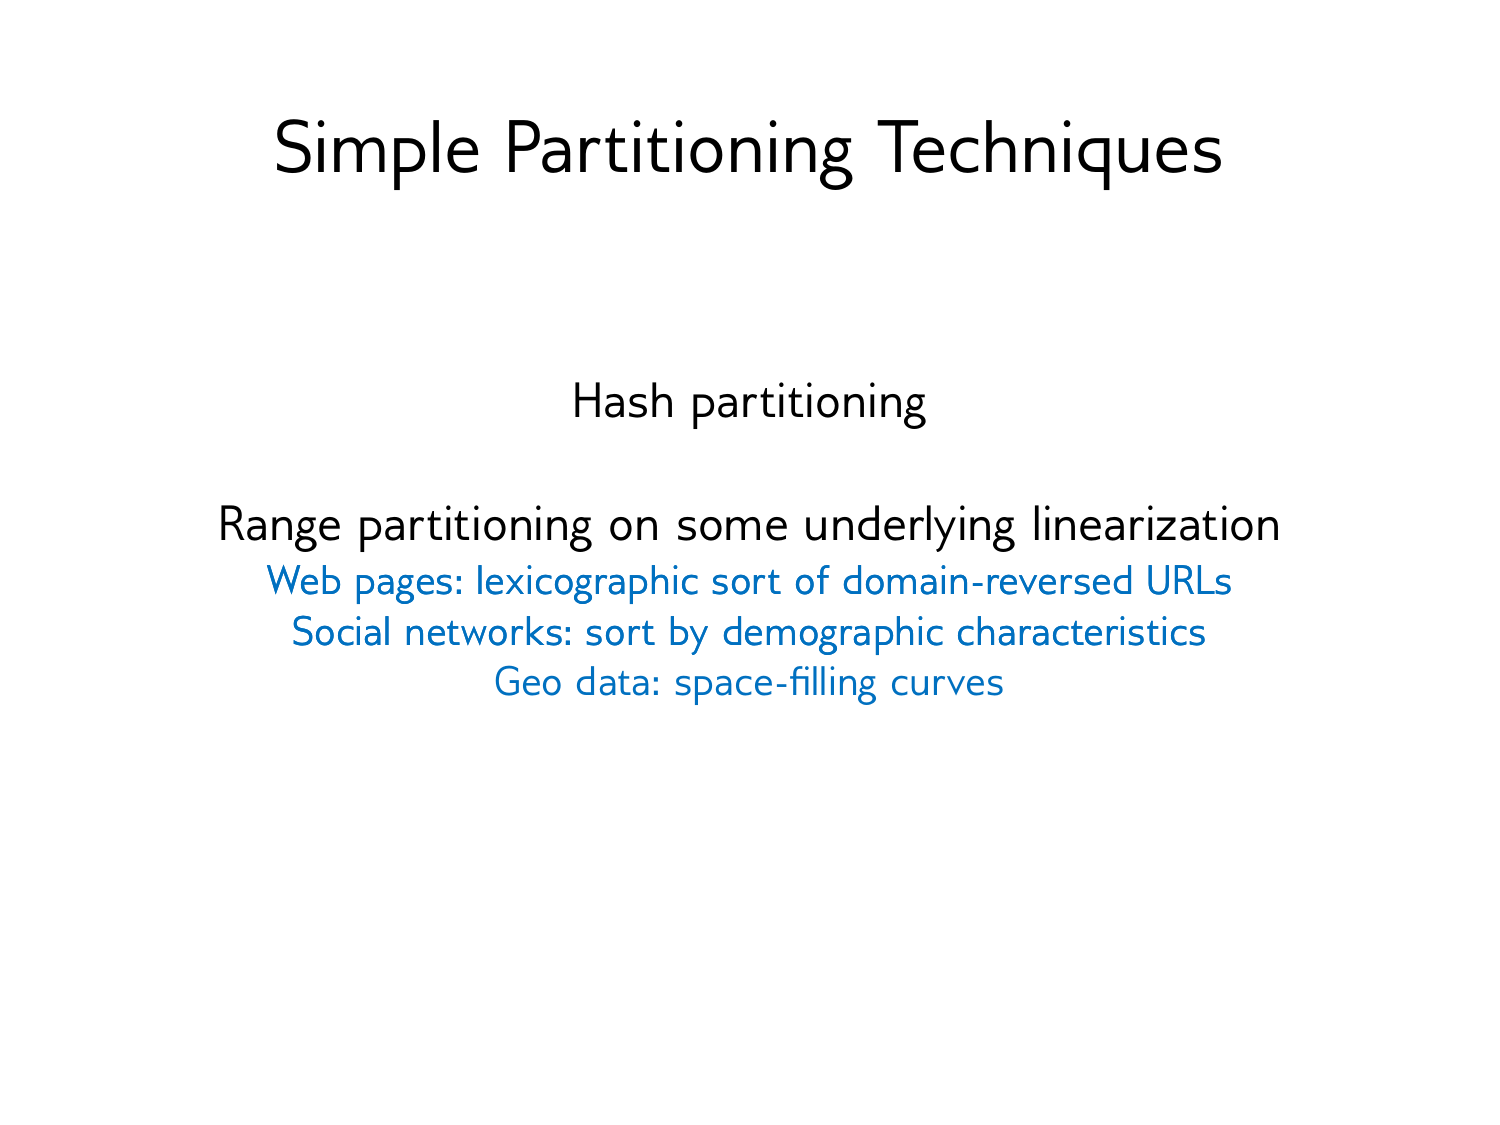

Simple Partitioning Techniques
Hash partitioning
Range partitioning on some underlying linearization
Web pages: lexicographic sort of domain-reversed URLs
Social networks: sort by demographic characteristics
Web pages: lexicographic sort of domain-reversed URLs
Social networks: sort by demographic characteristics
Geo data: space-filling curves